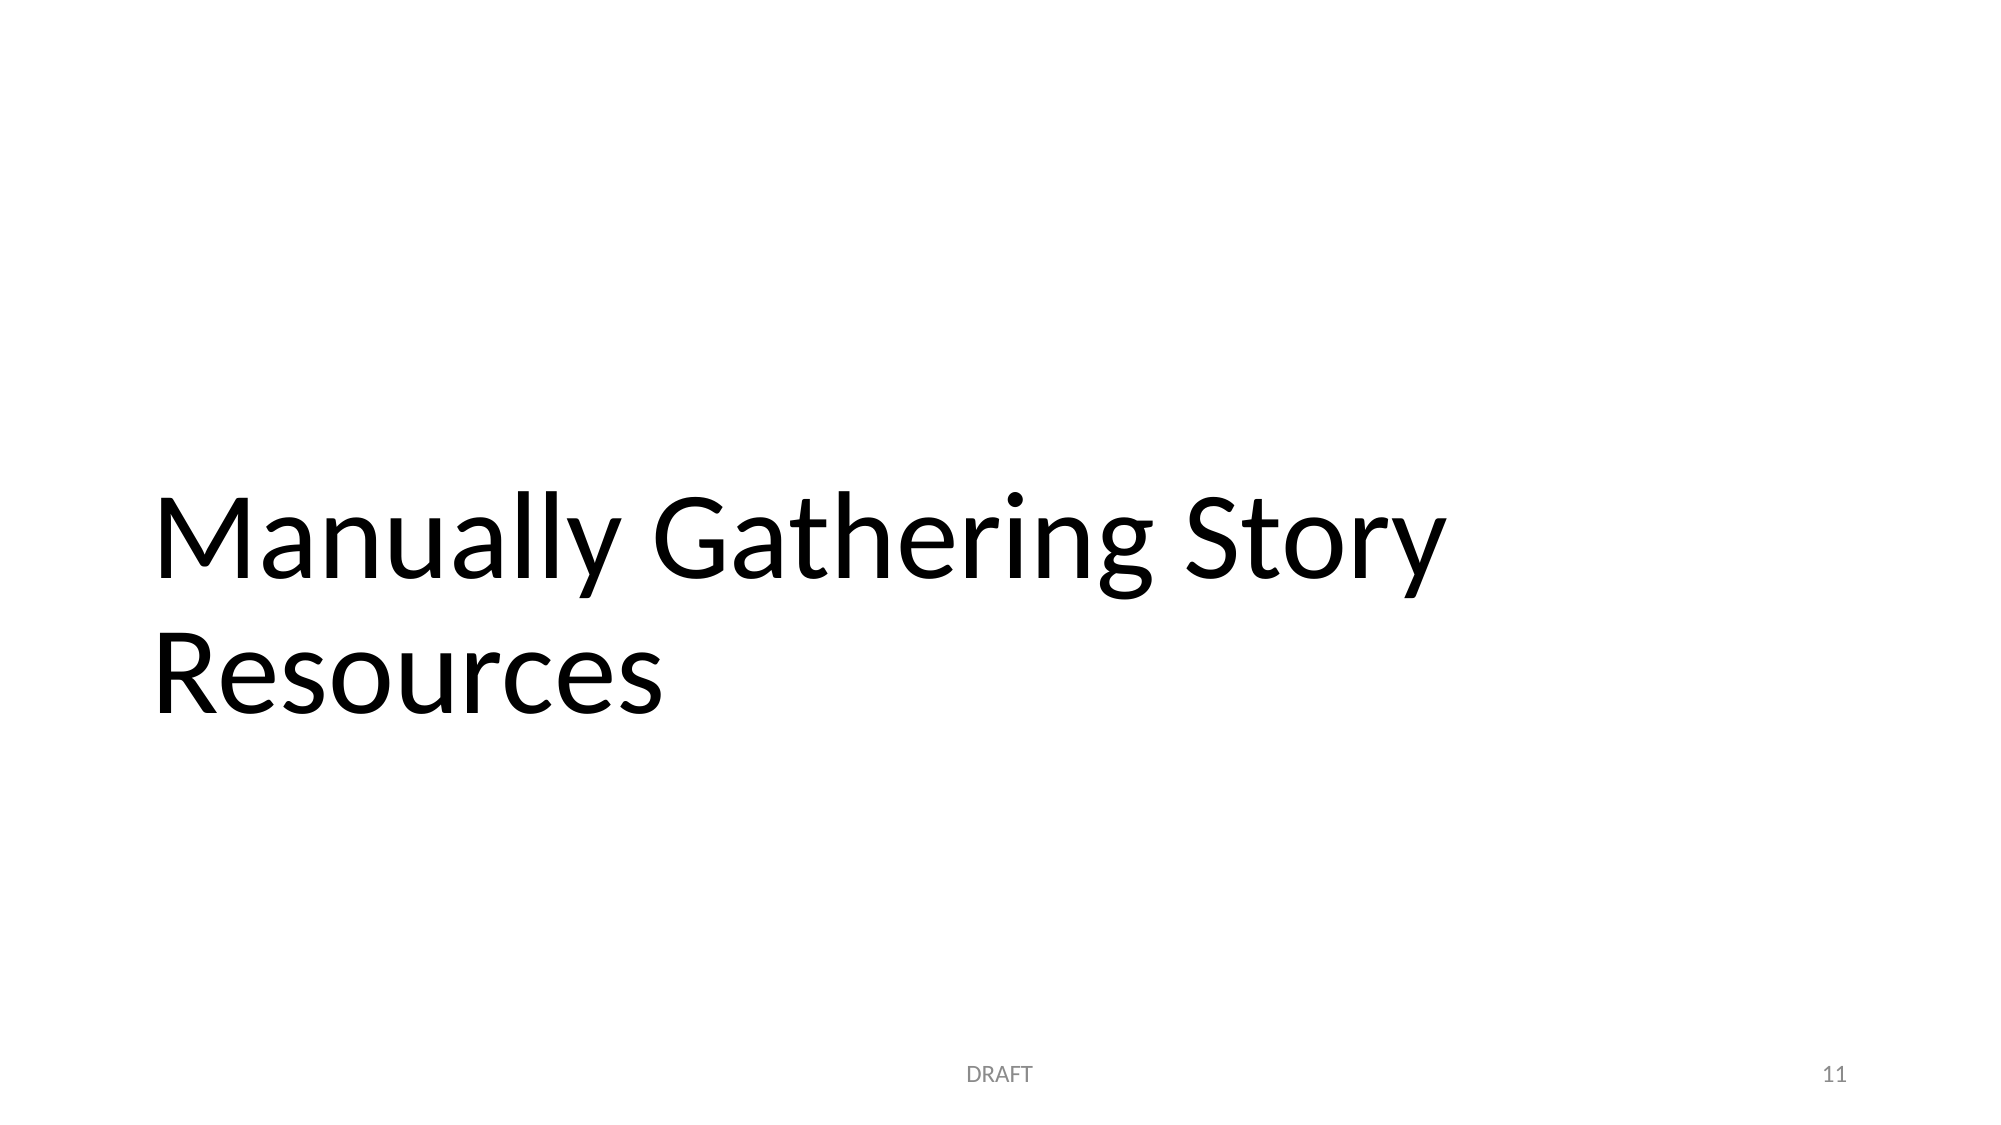

# Manually Gathering Story Resources
DRAFT
11